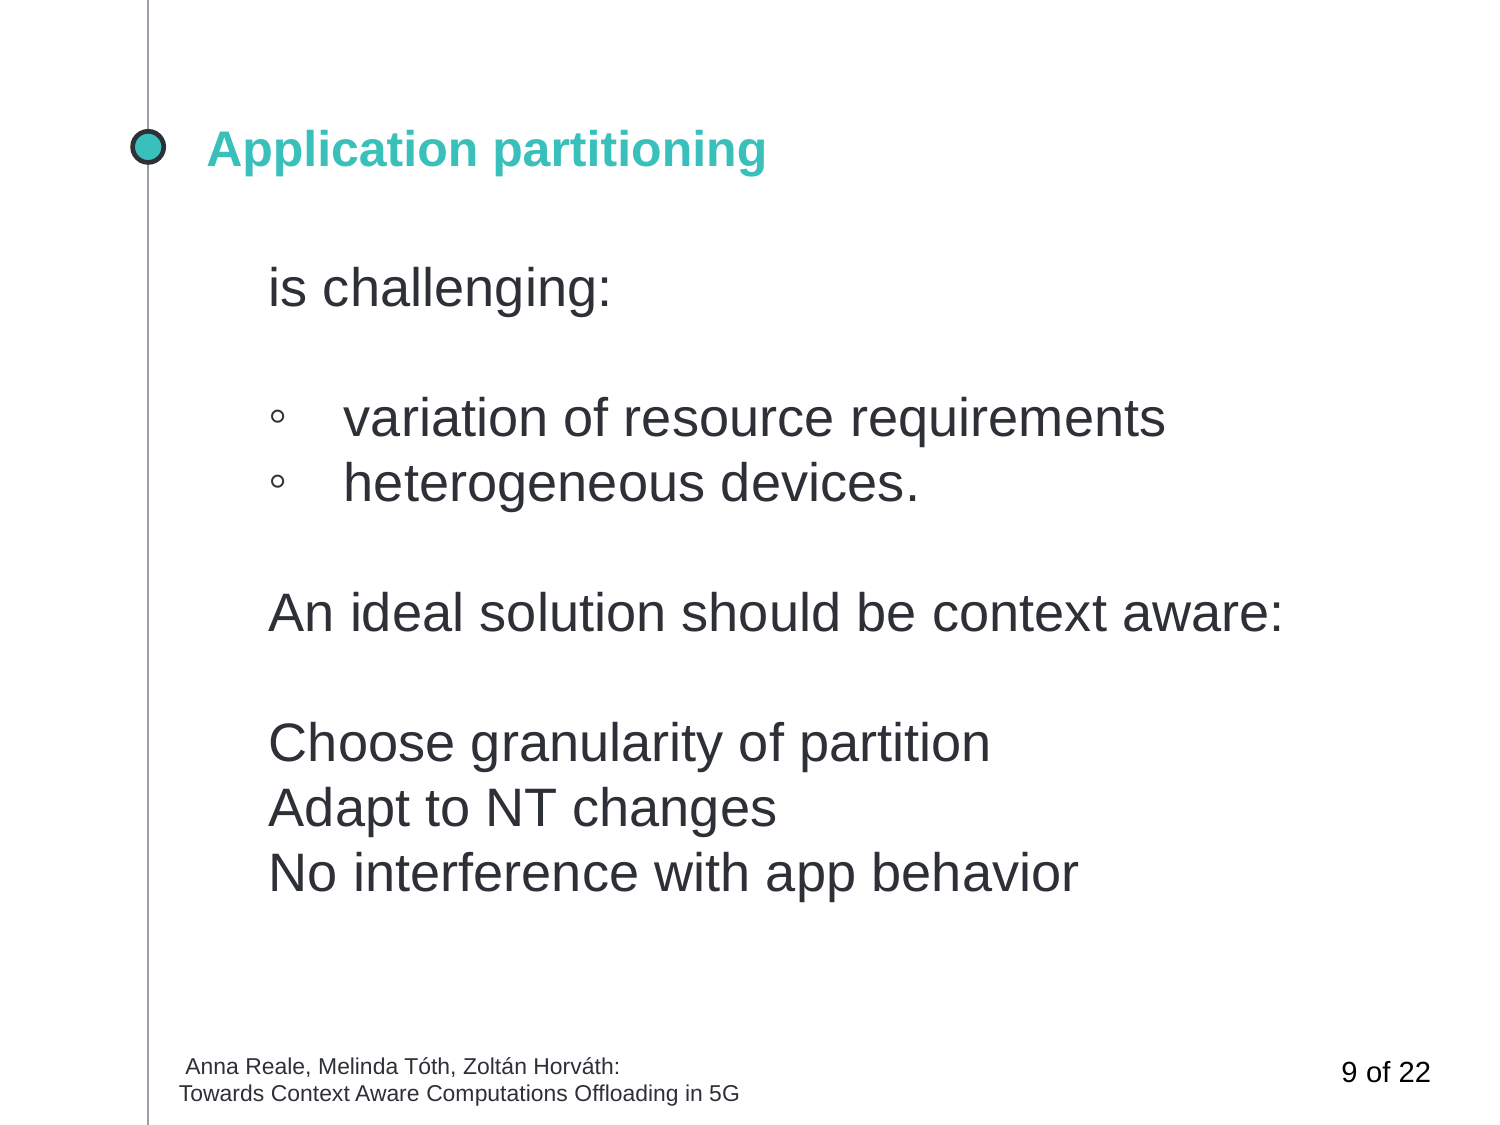

# Application partitioning
is challenging:

variation of resource requirements
heterogeneous devices.

An ideal solution should be context aware:

Choose granularity of partition
Adapt to NT changes
No interference with app behavior
= other resources used in a slide footer.

 9 of 22